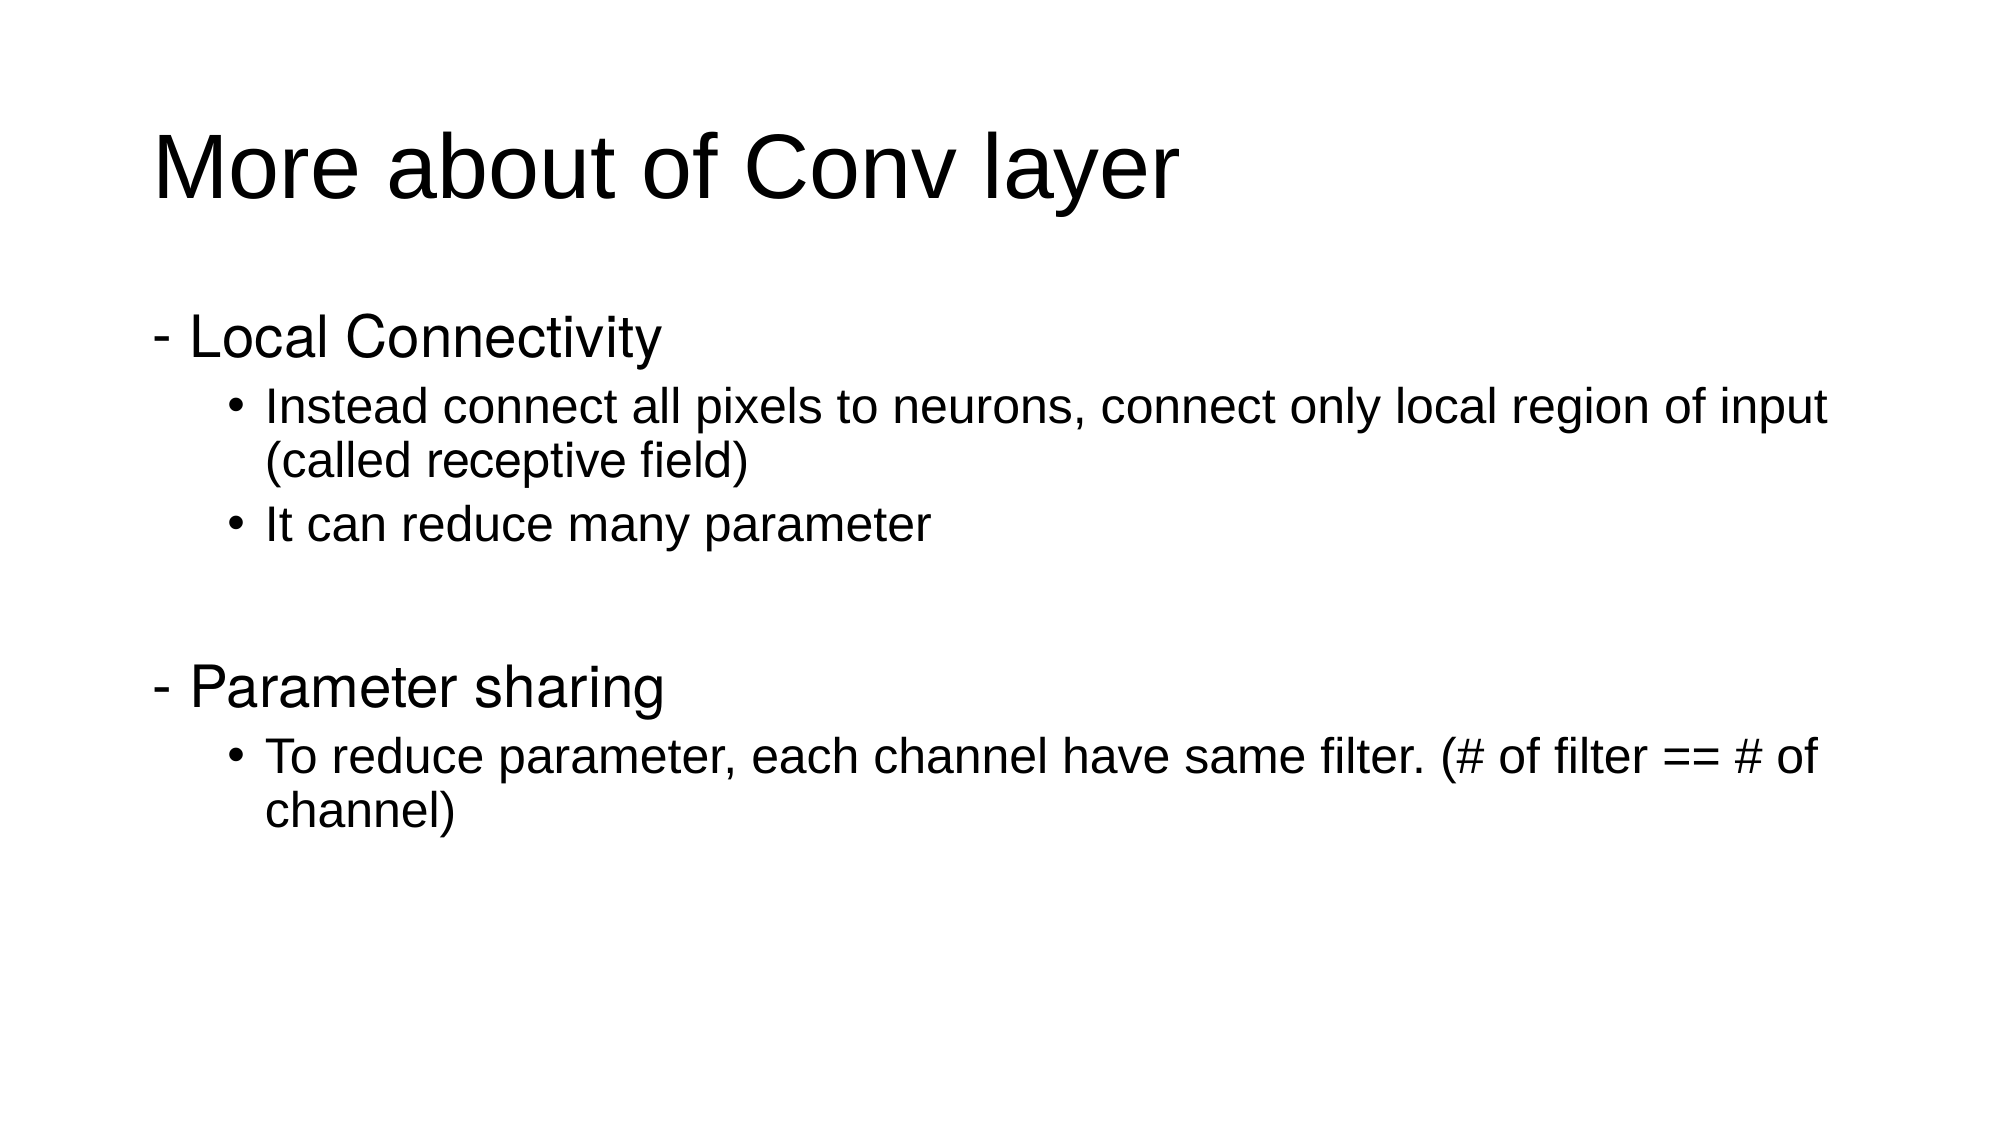

# More about of Conv layer
Local Connectivity
Instead connect all pixels to neurons, connect only local region of input (called receptive field)
It can reduce many parameter

Parameter sharing
To reduce parameter, each channel have same filter. (# of filter == # of channel)